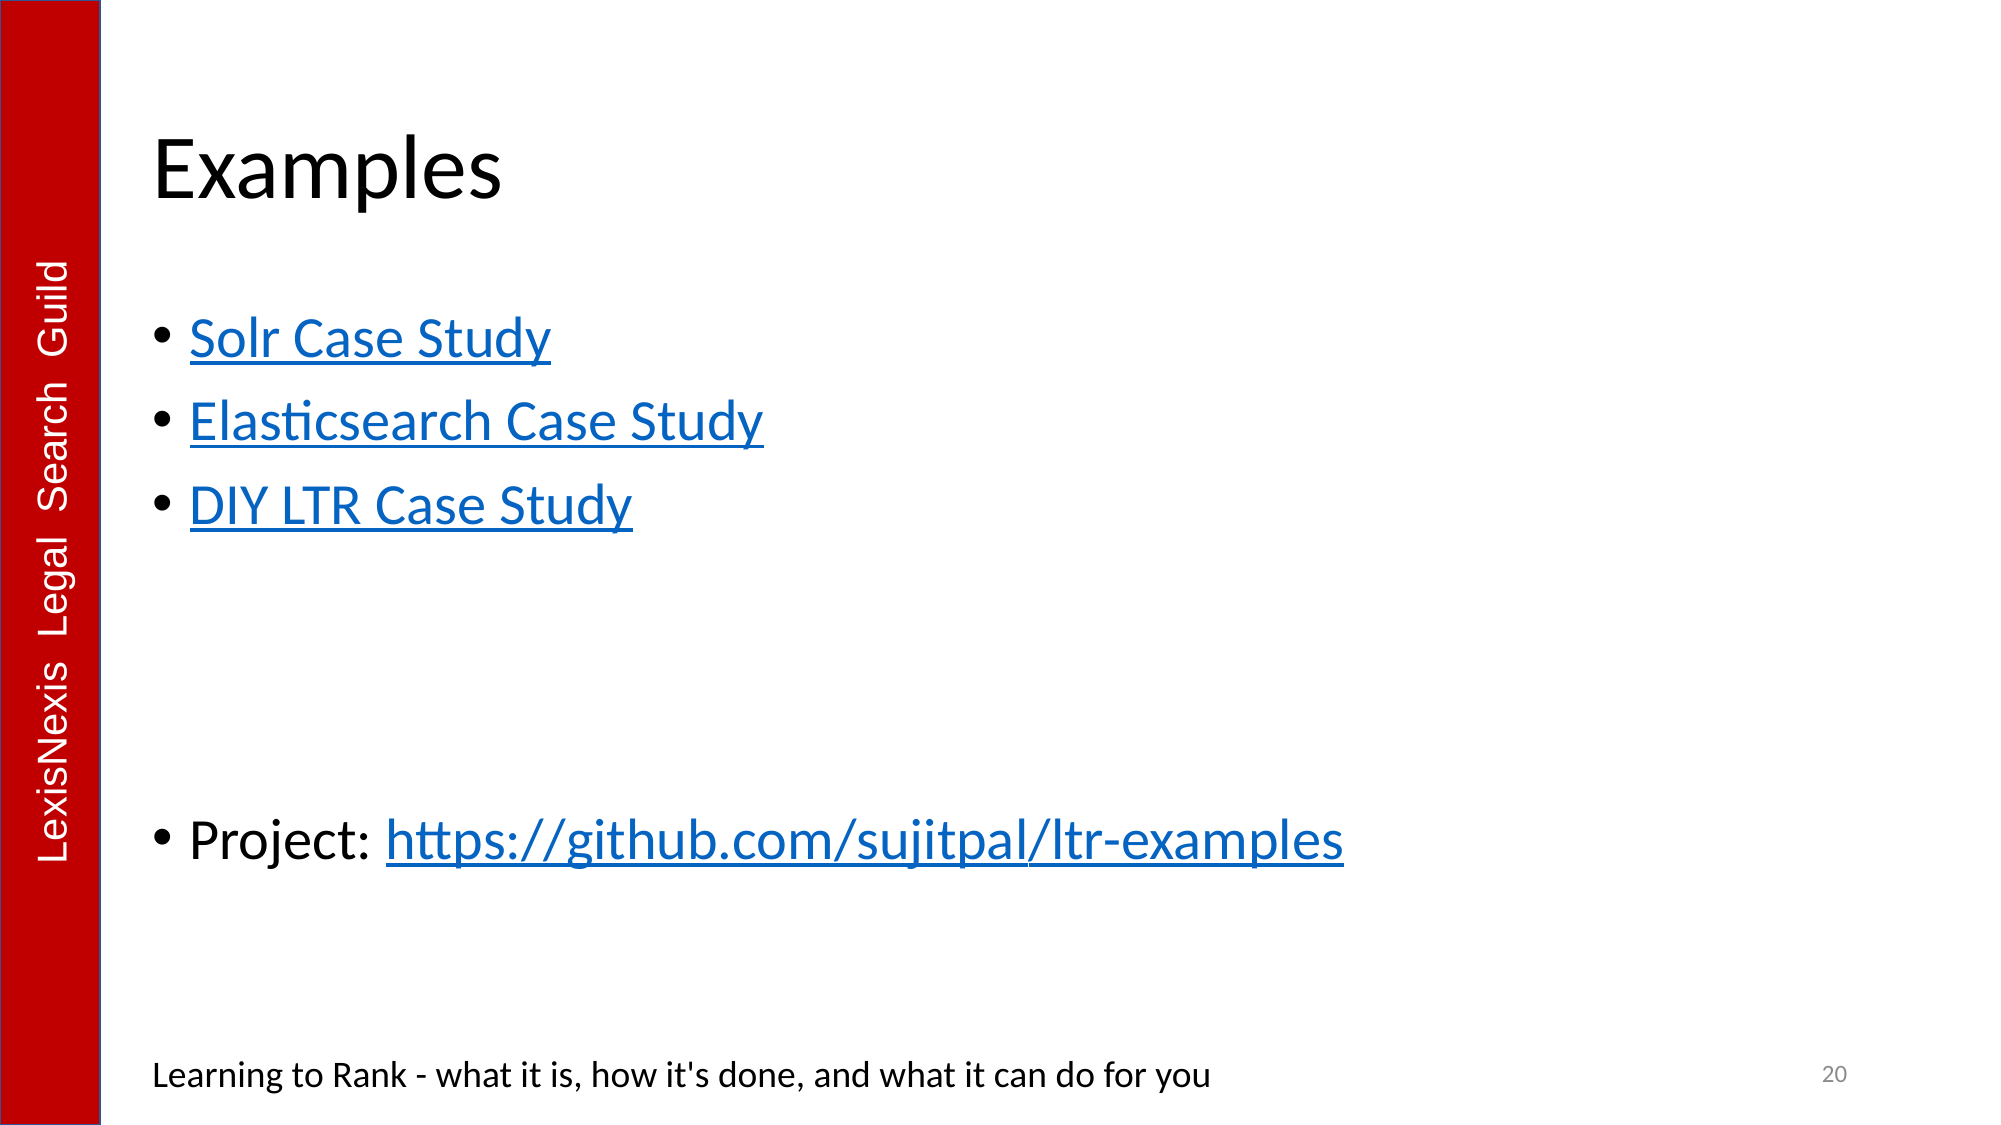

# Examples
Solr Case Study
Elasticsearch Case Study
DIY LTR Case Study

Project: https://github.com/sujitpal/ltr-examples
Learning to Rank - what it is, how it's done, and what it can do for you
20